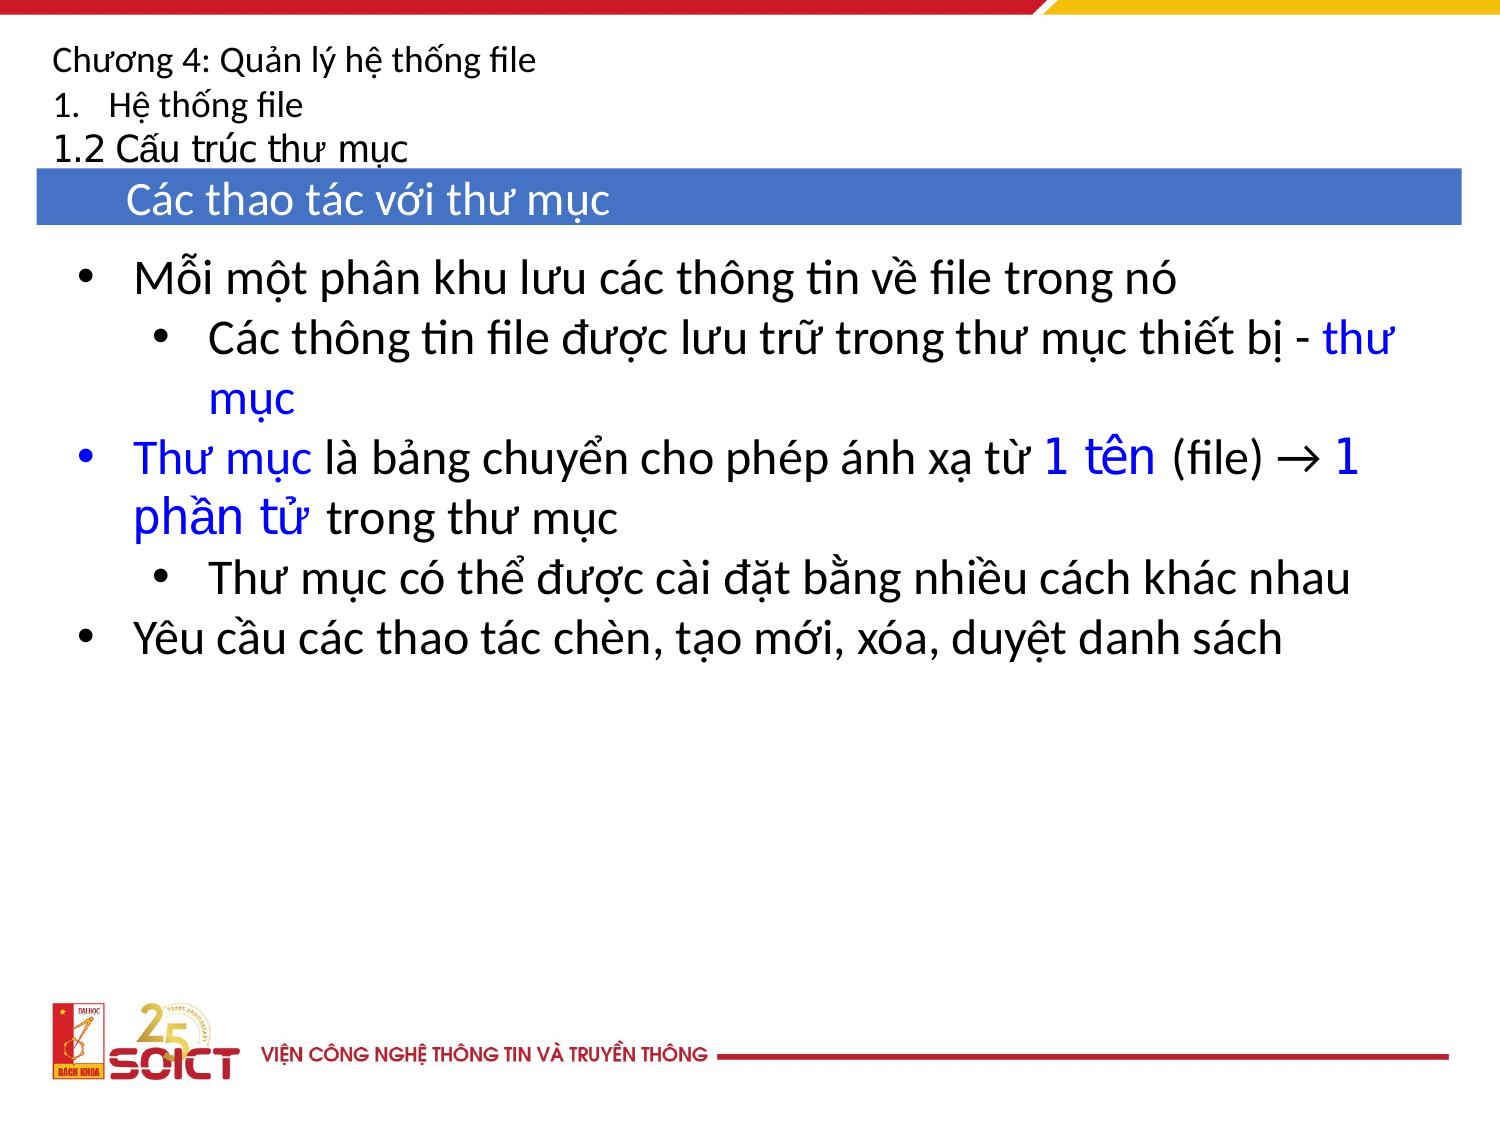

Chương 4: Quản lý hệ thống file
Hệ thống file
1.2 Cấu trúc thư mục
Các thao tác với thư mục
Mỗi một phân khu lưu các thông tin về file trong nó
Các thông tin file được lưu trữ trong thư mục thiết bị - thư mục
Thư mục là bảng chuyển cho phép ánh xạ từ 1 tên (file) → 1 phần tử trong thư mục
Thư mục có thể được cài đặt bằng nhiều cách khác nhau
Yêu cầu các thao tác chèn, tạo mới, xóa, duyệt danh sách